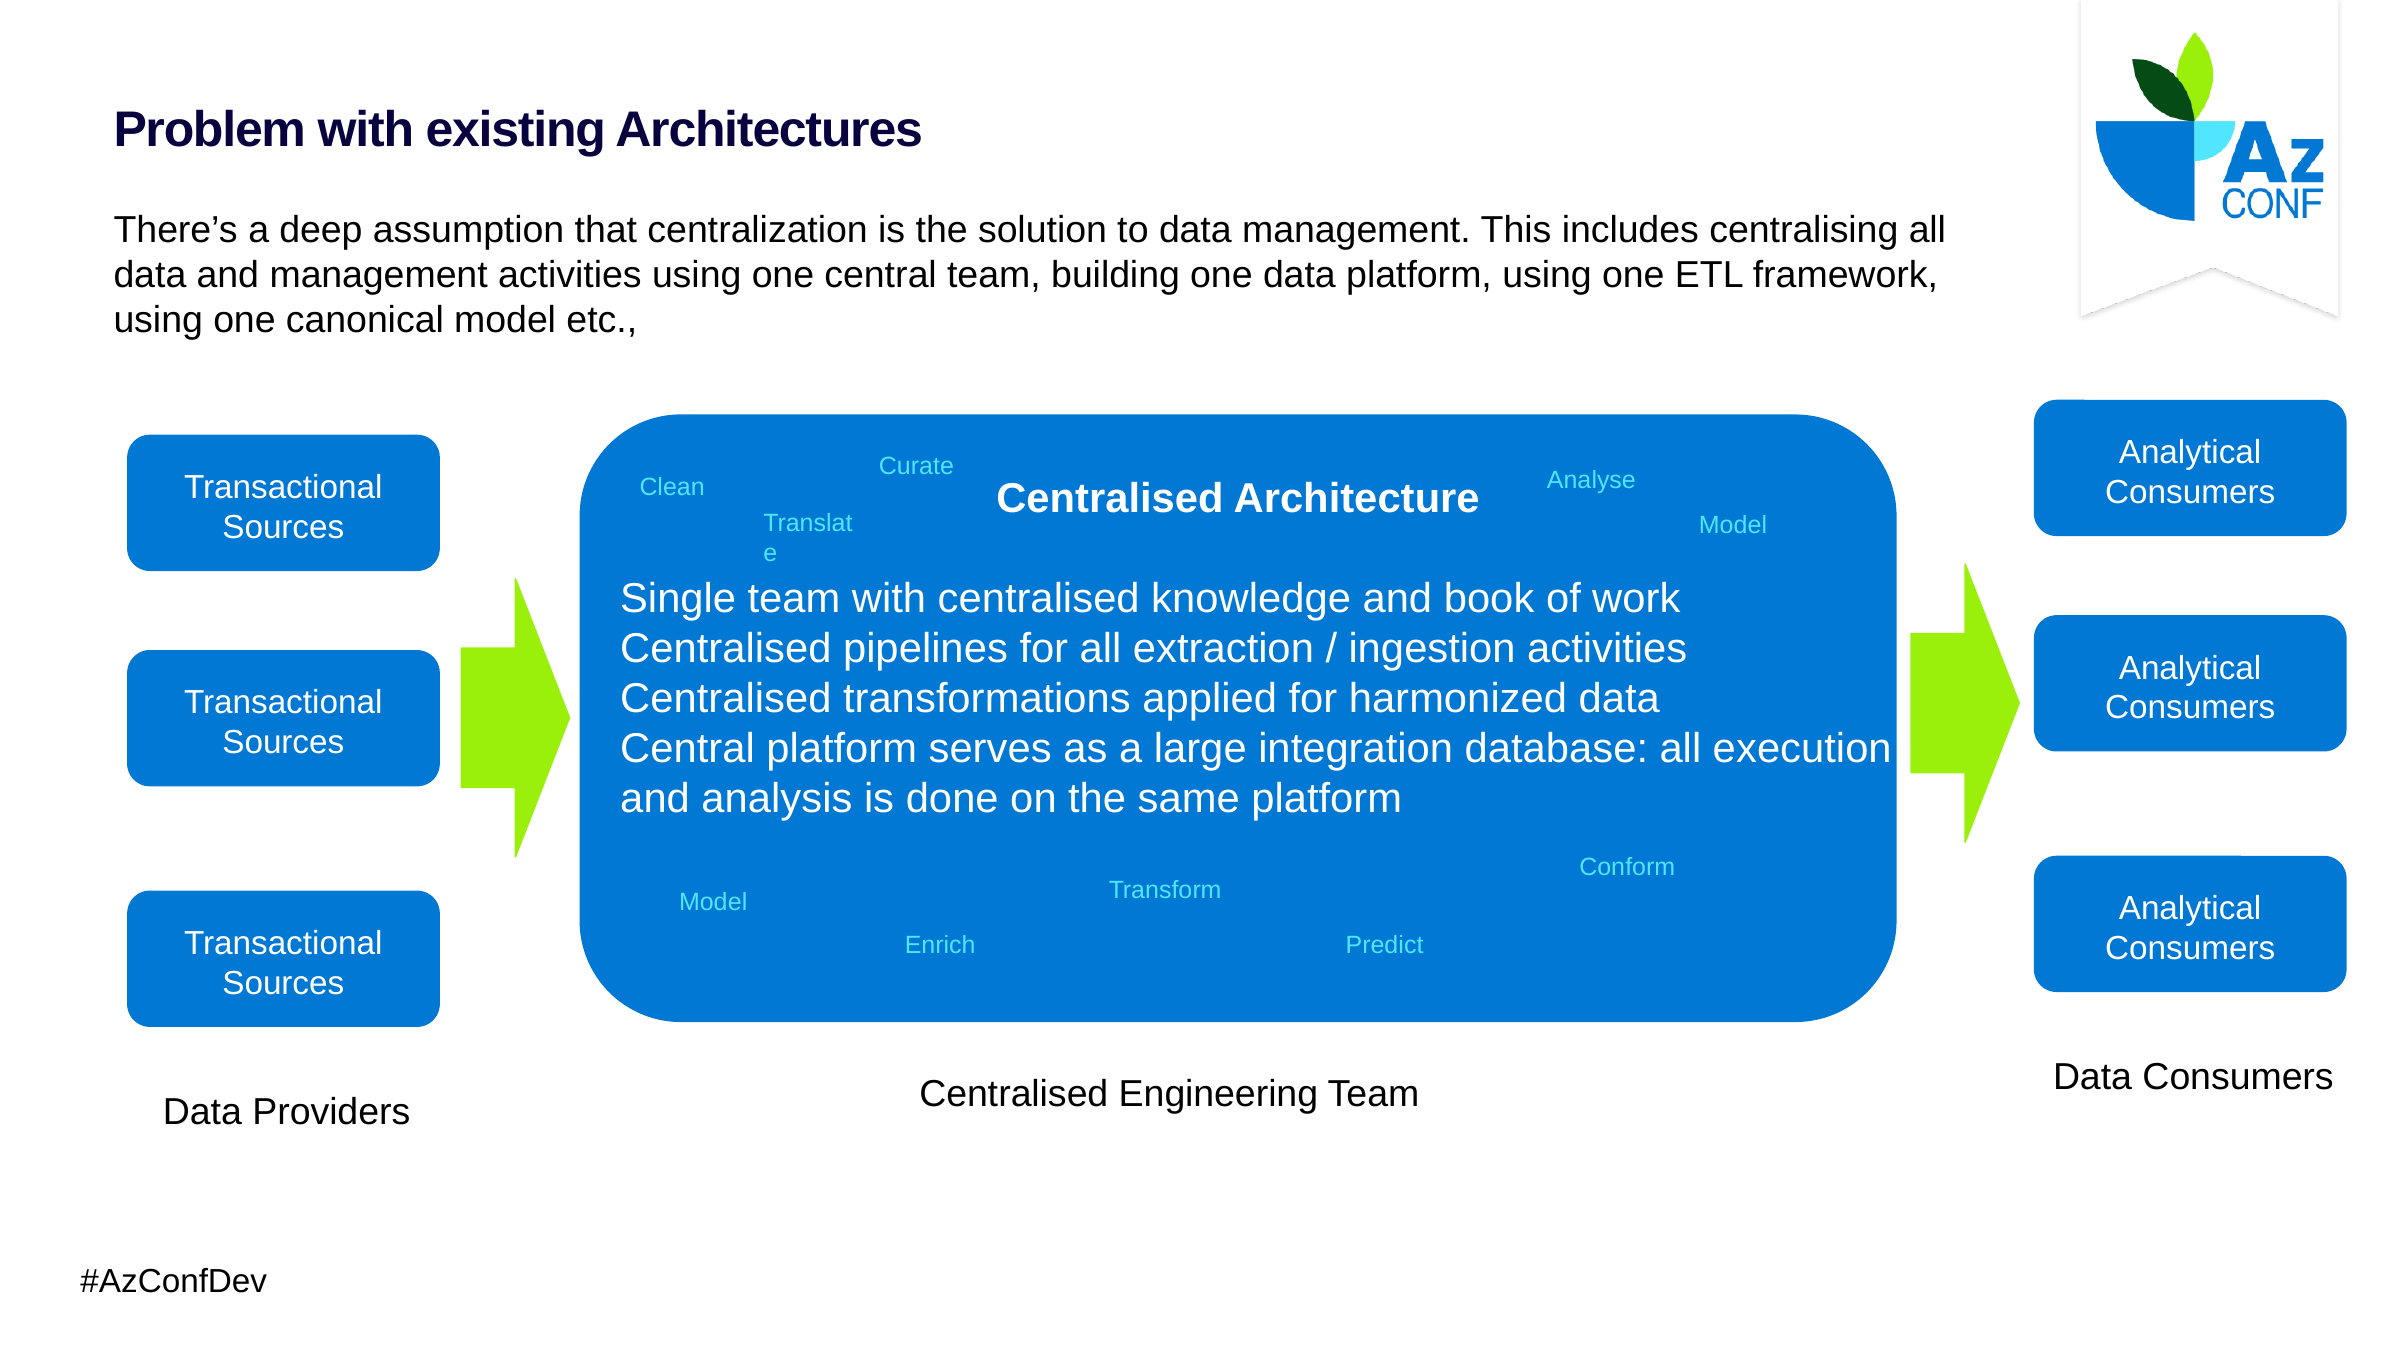

# Problem with existing Architectures
There’s a deep assumption that centralization is the solution to data management. This includes centralising all data and management activities using one central team, building one data platform, using one ETL framework, using one canonical model etc.,
Analytical Consumers

Transactional Sources
Curate
Analyse
Clean
Centralised Architecture
Translate
Model

Single team with centralised knowledge and book of work
Centralised pipelines for all extraction / ingestion activities
Centralised transformations applied for harmonized data
Central platform serves as a large integration database: all execution and analysis is done on the same platform

Analytical Consumers
Transactional Sources
Conform
Analytical Consumers
Transform
Model
Transactional Sources
Enrich
Predict
Data Consumers
Centralised Engineering Team
Data Providers